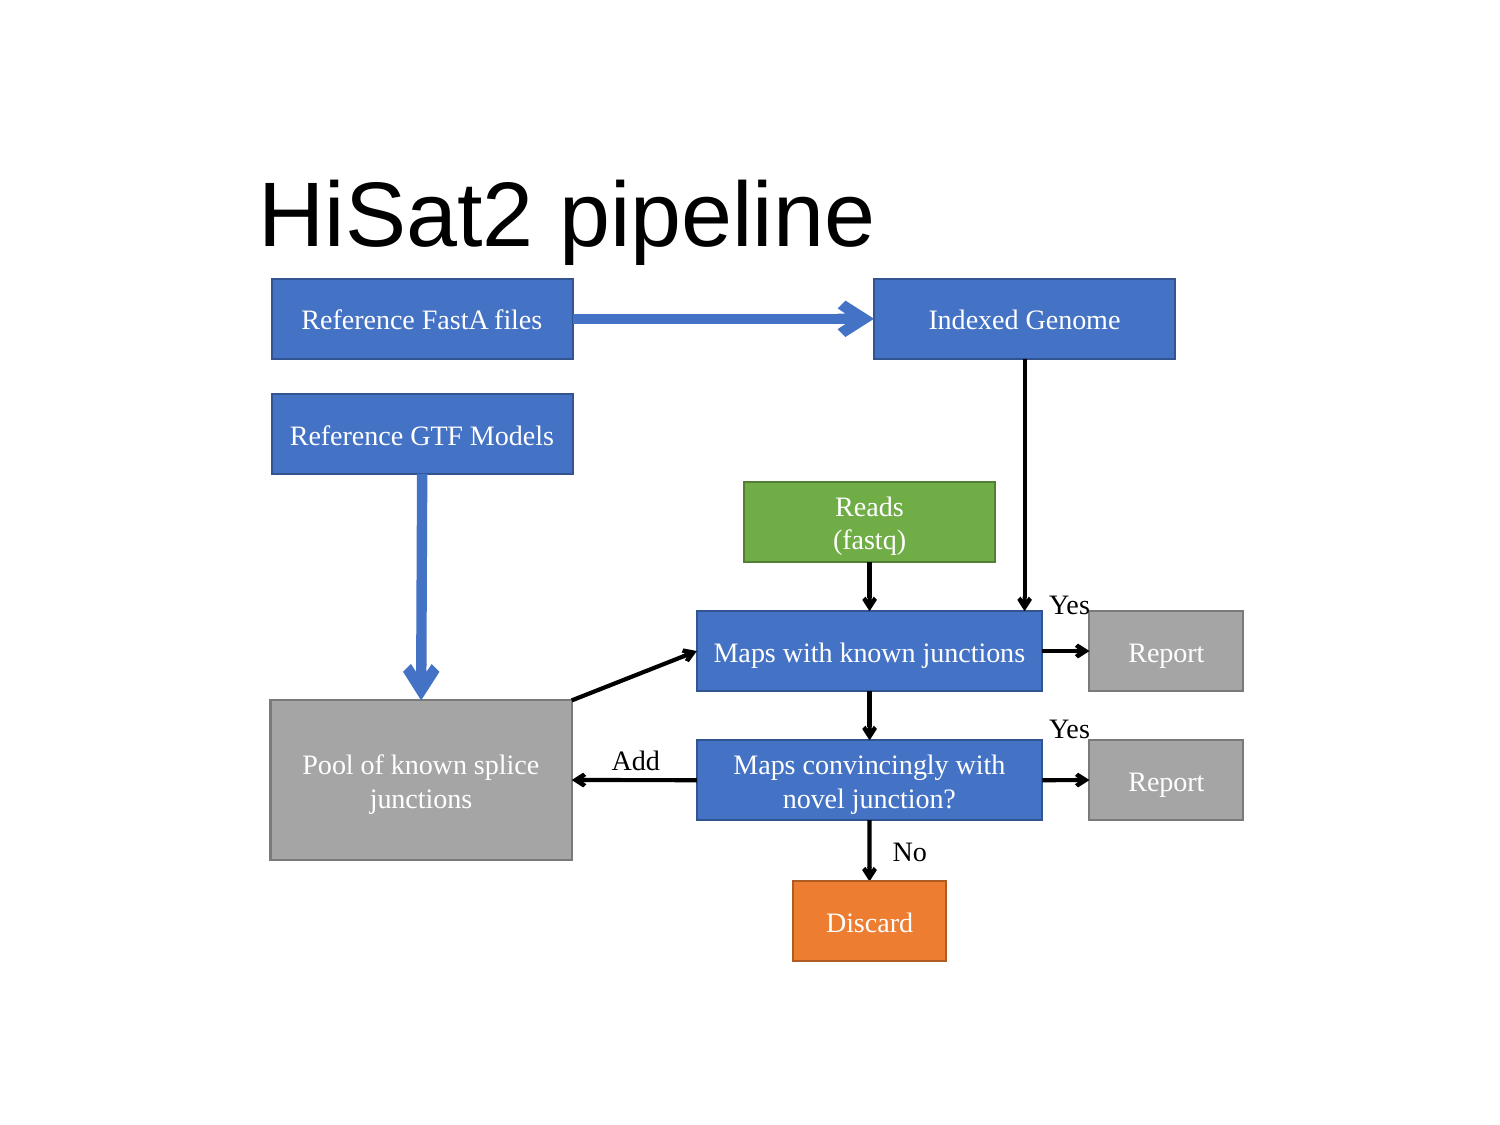

# HiSat2 pipeline
Reference FastA files
Indexed Genome
Reference GTF Models
Reads
(fastq)
Yes
Maps with known junctions
Report
Pool of known splice junctions
Yes
Add
Report
Maps convincingly with novel junction?
No
Discard